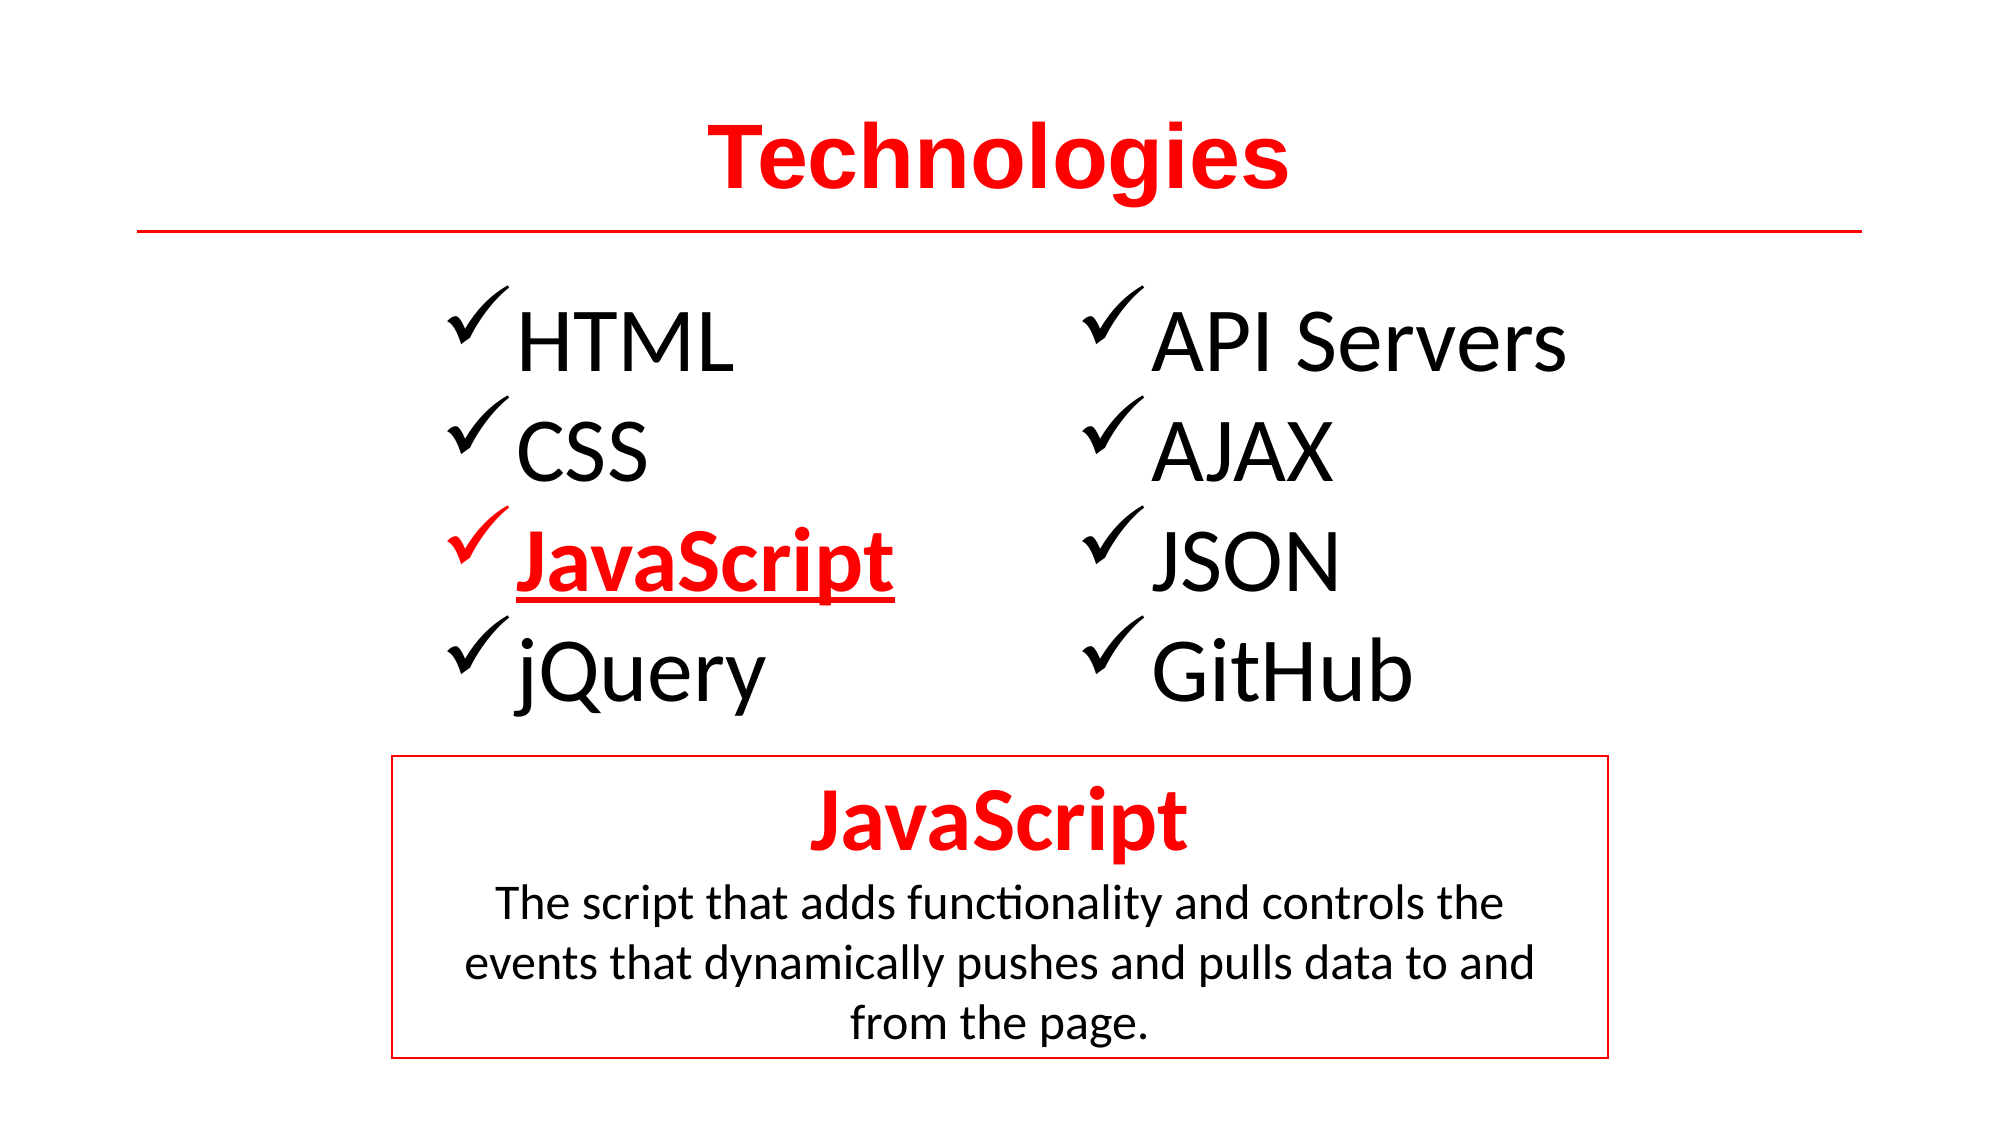

# Technologies
HTML
CSS
JavaScript
jQuery
API Servers
AJAX
JSON
GitHub

JavaScript
The script that adds functionality and controls the events that dynamically pushes and pulls data to and from the page.